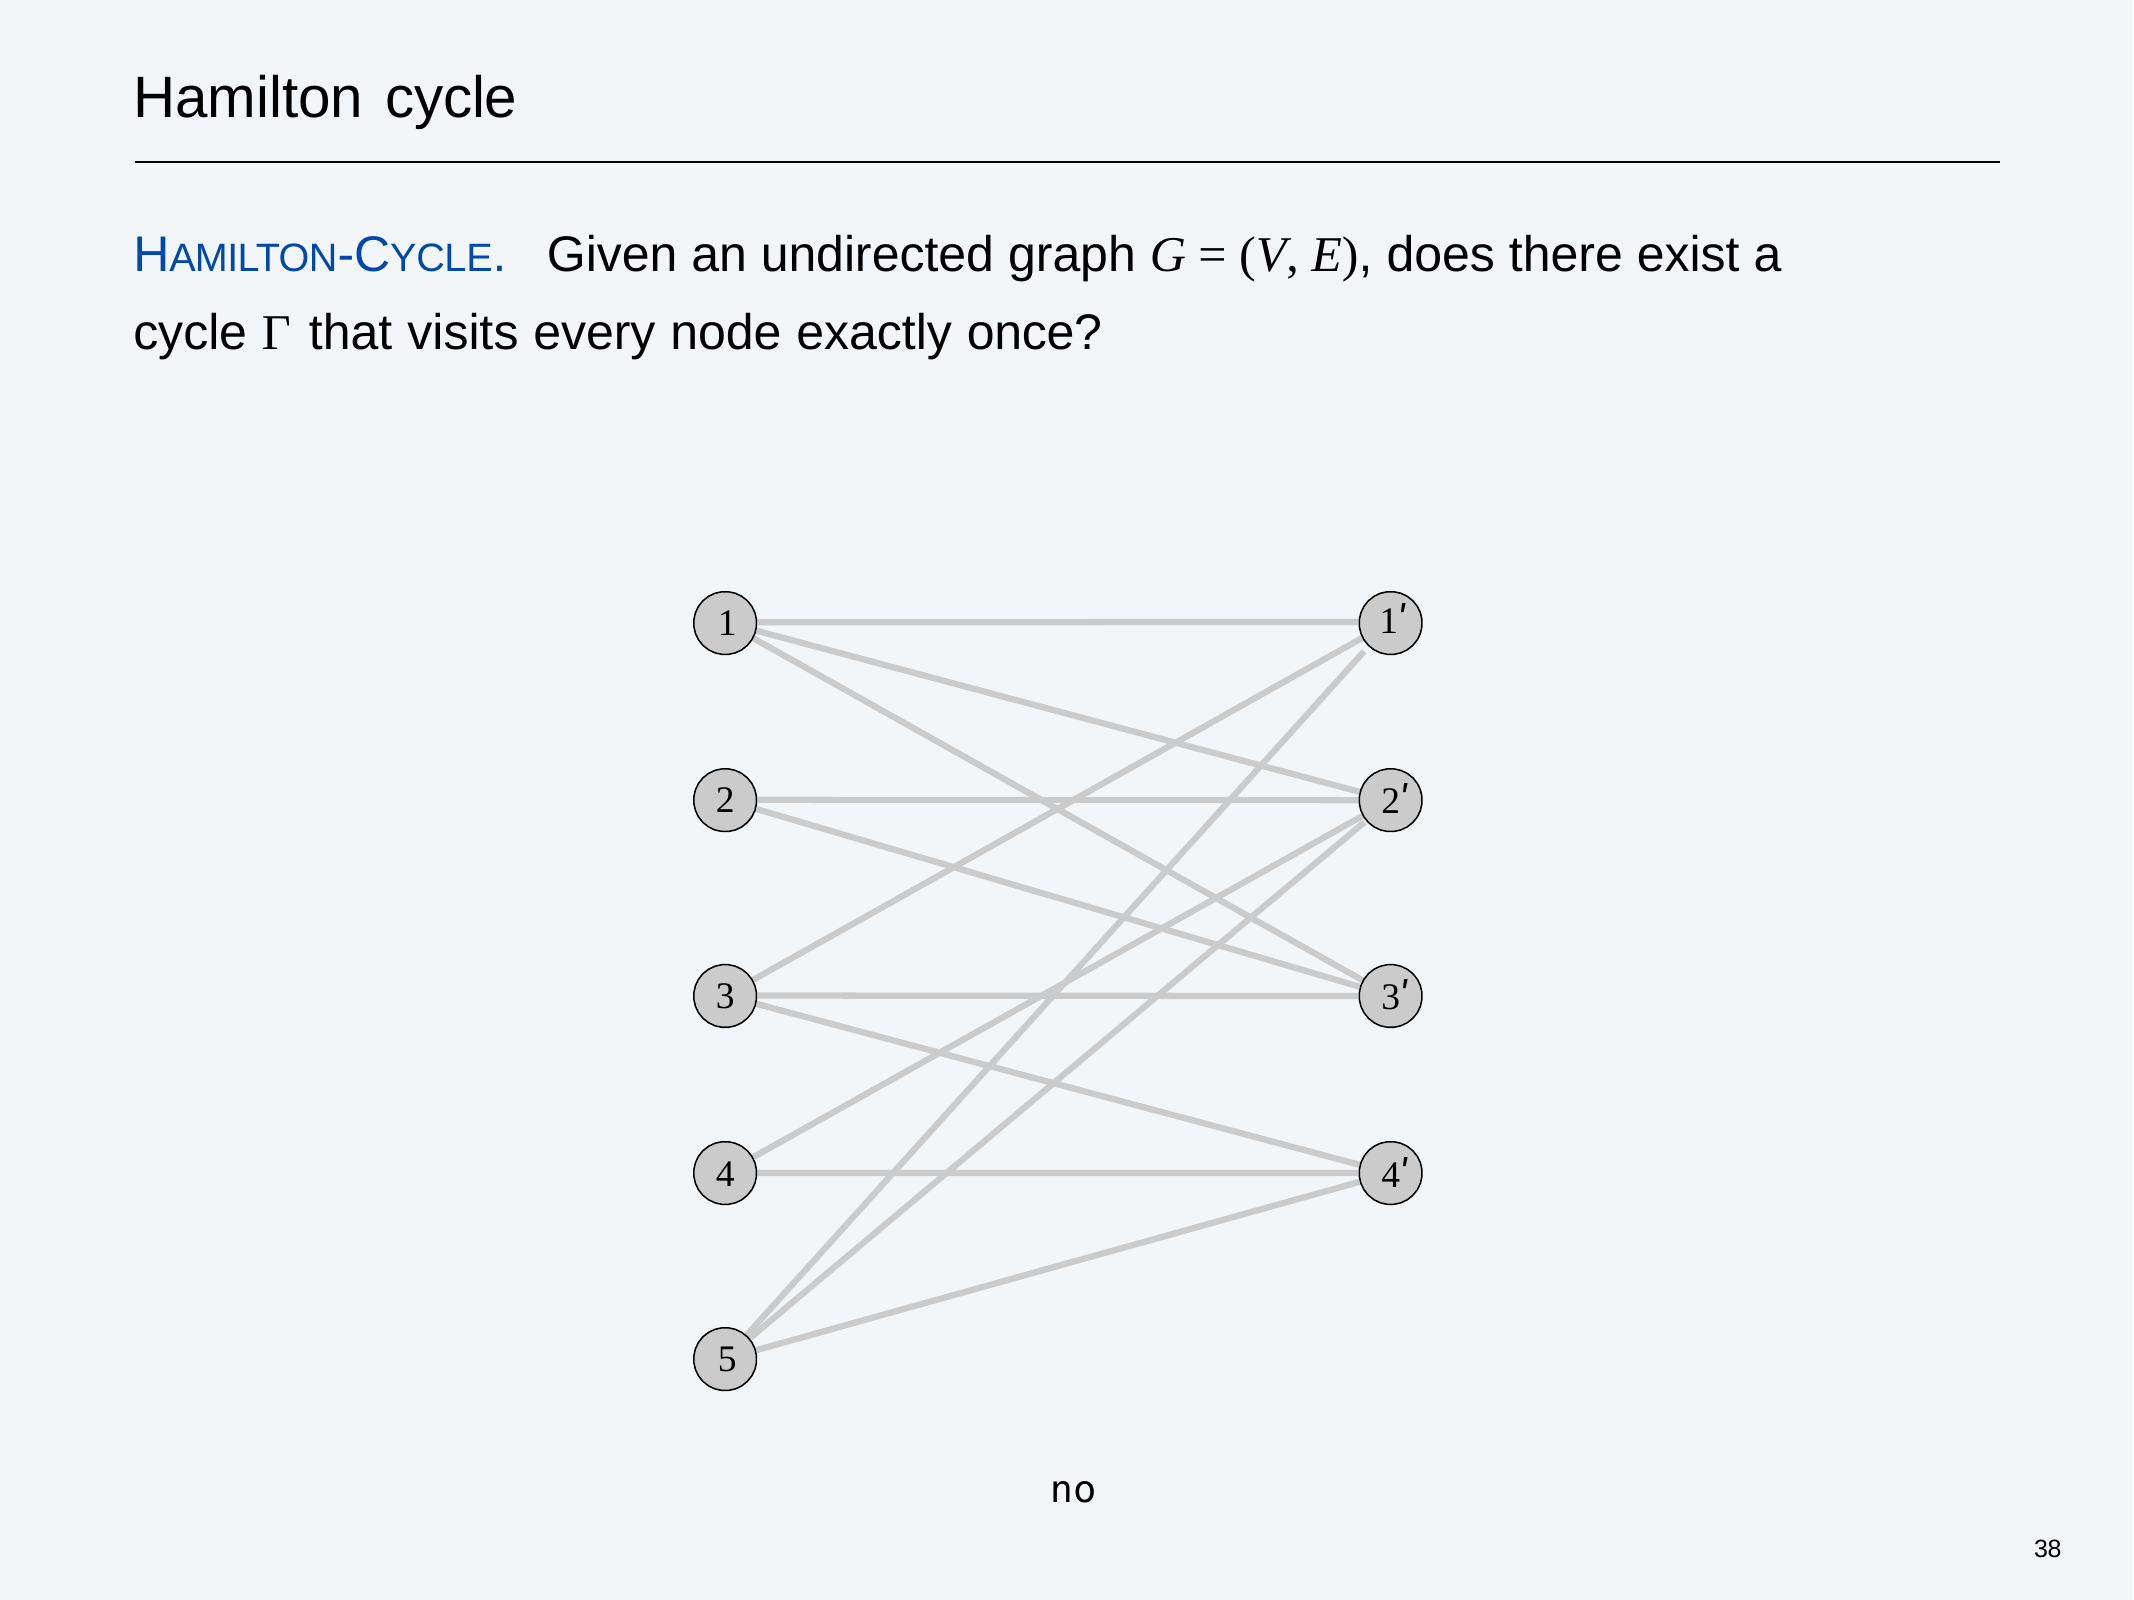

# Hamilton cycle

HAMILTON-CYCLE.	Given an undirected graph G = (V, E), does there exist a cycle Γ that visits every node exactly once?

1ʹ
1

2
2ʹ

3
3ʹ

4
4ʹ

5
no
38